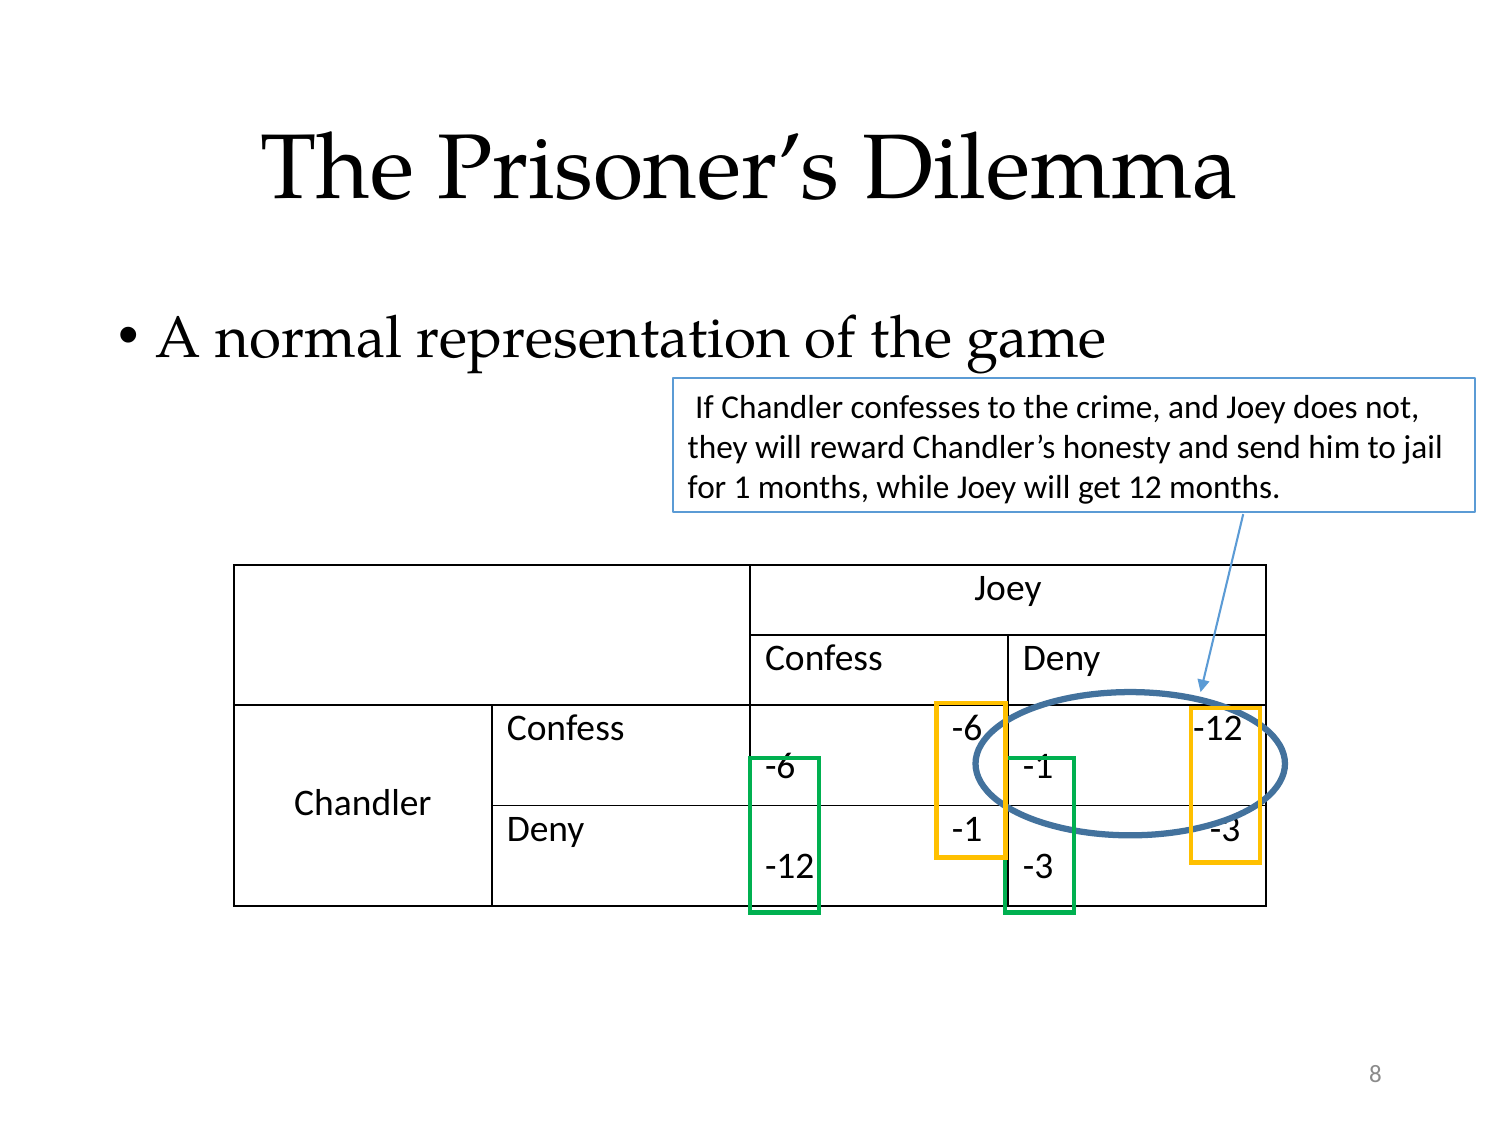

# The Prisoner’s Dilemma
A normal representation of the game

 If Chandler confesses to the crime, and Joey does not, they will reward Chandler’s honesty and send him to jail for 1 months, while Joey will get 12 months.
|  |  | Joey |  |
| --- | --- | --- | --- |
|  |  | Confess | Deny |
| Chandler | Confess | -6 -6 | -12 -1 |
|  | Deny | -1 -12 | -3 -3 |

8